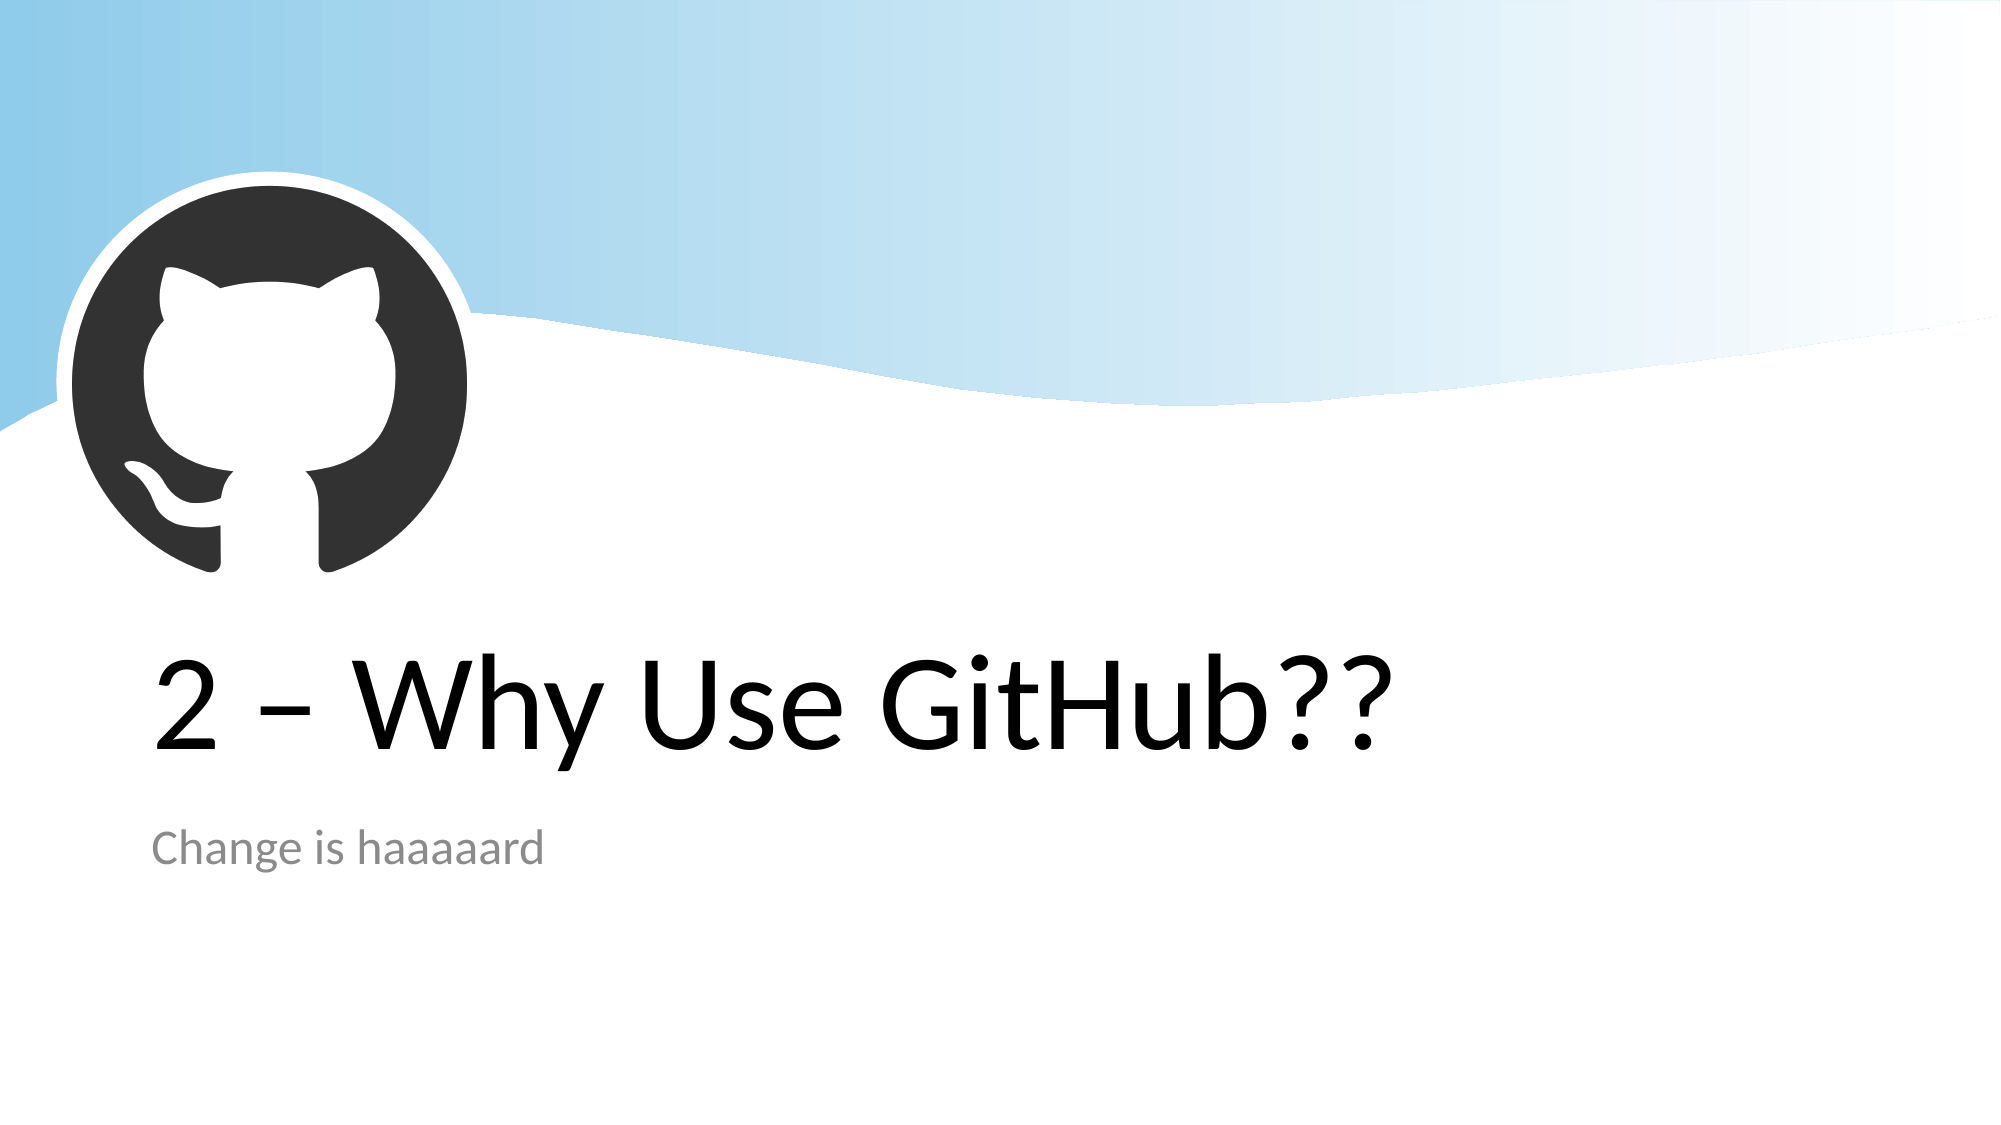

# 2 – Why Use GitHub??
Change is haaaaard